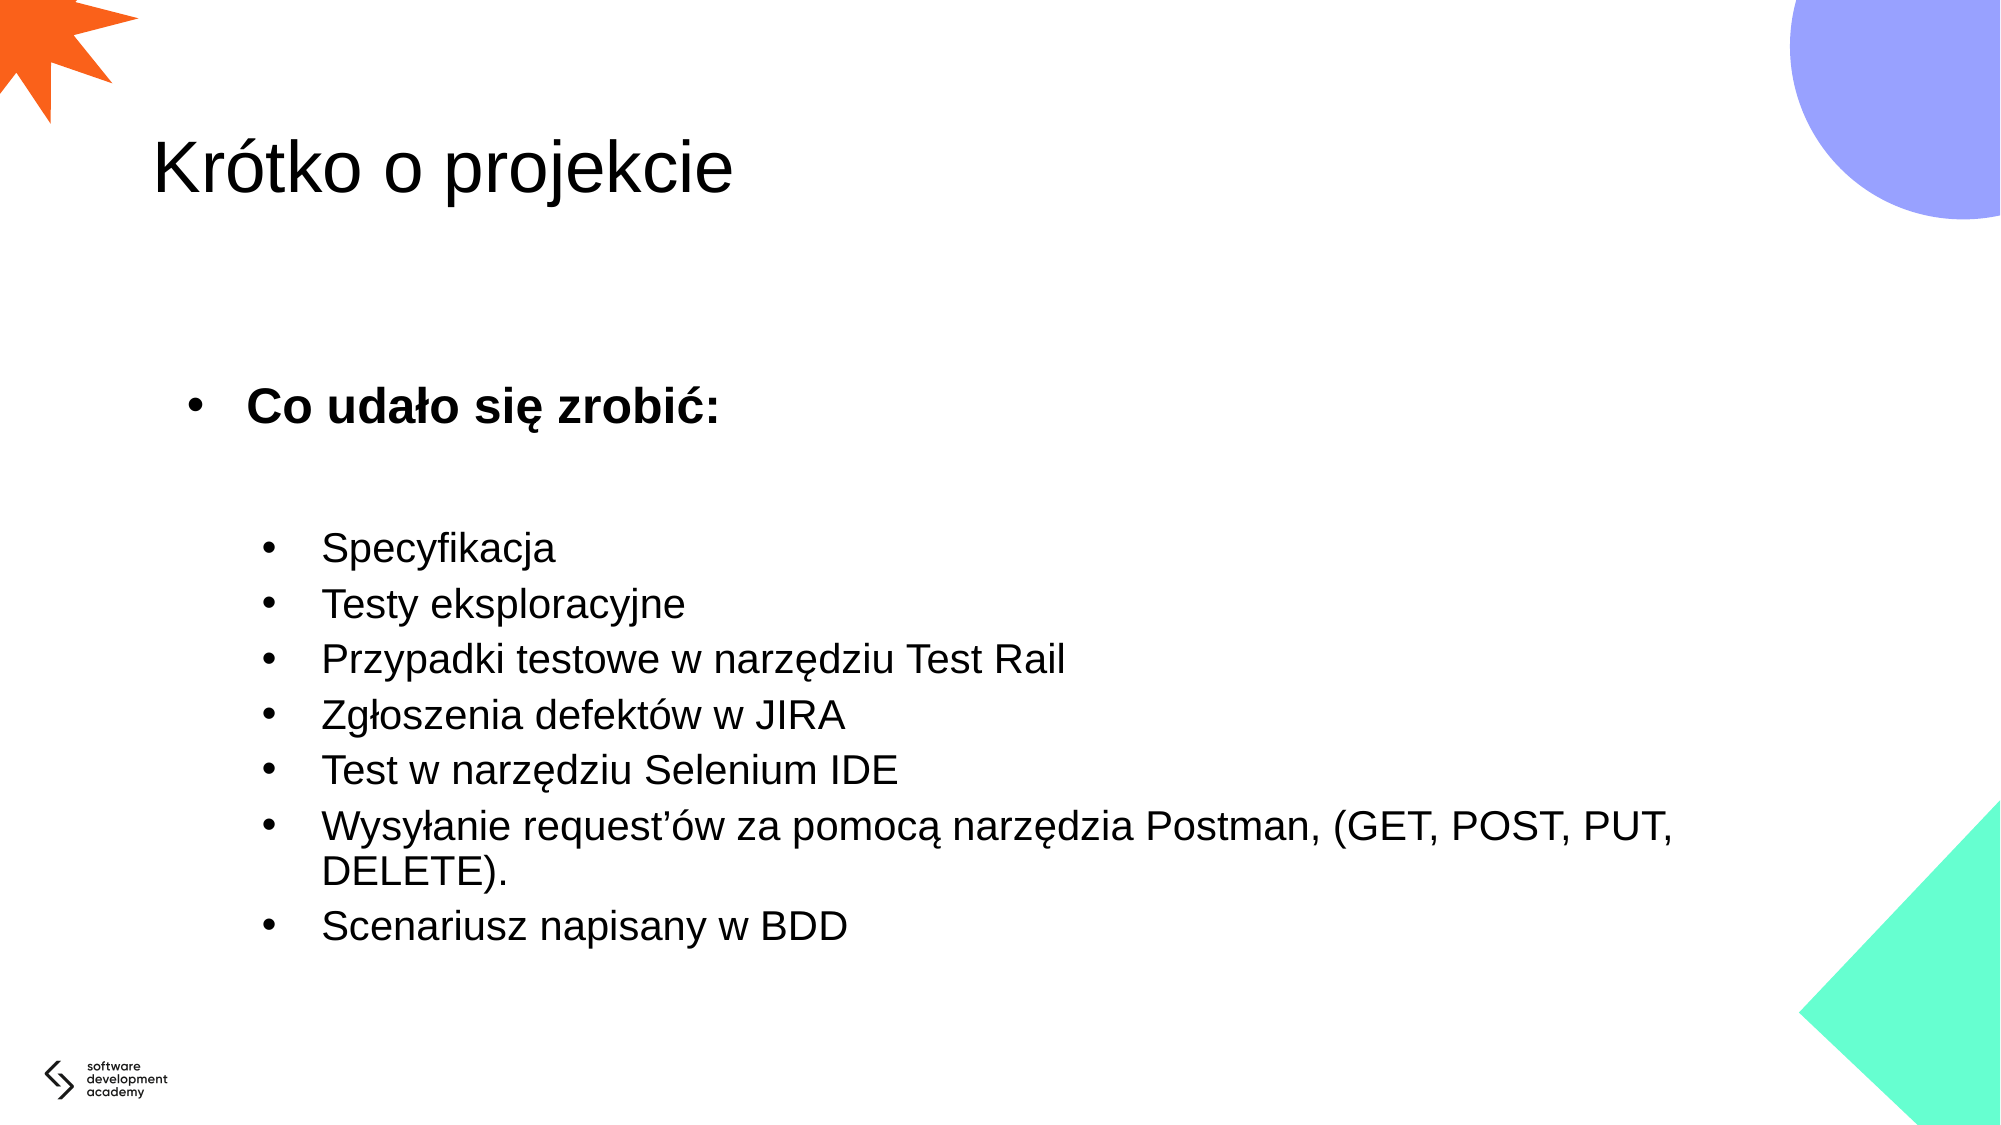

# Krótko o projekcie

Co udało się zrobić:

Specyfikacja
Testy eksploracyjne
Przypadki testowe w narzędziu Test Rail
Zgłoszenia defektów w JIRA
Test w narzędziu Selenium IDE
Wysyłanie request’ów za pomocą narzędzia Postman, (GET, POST, PUT, DELETE).
Scenariusz napisany w BDD